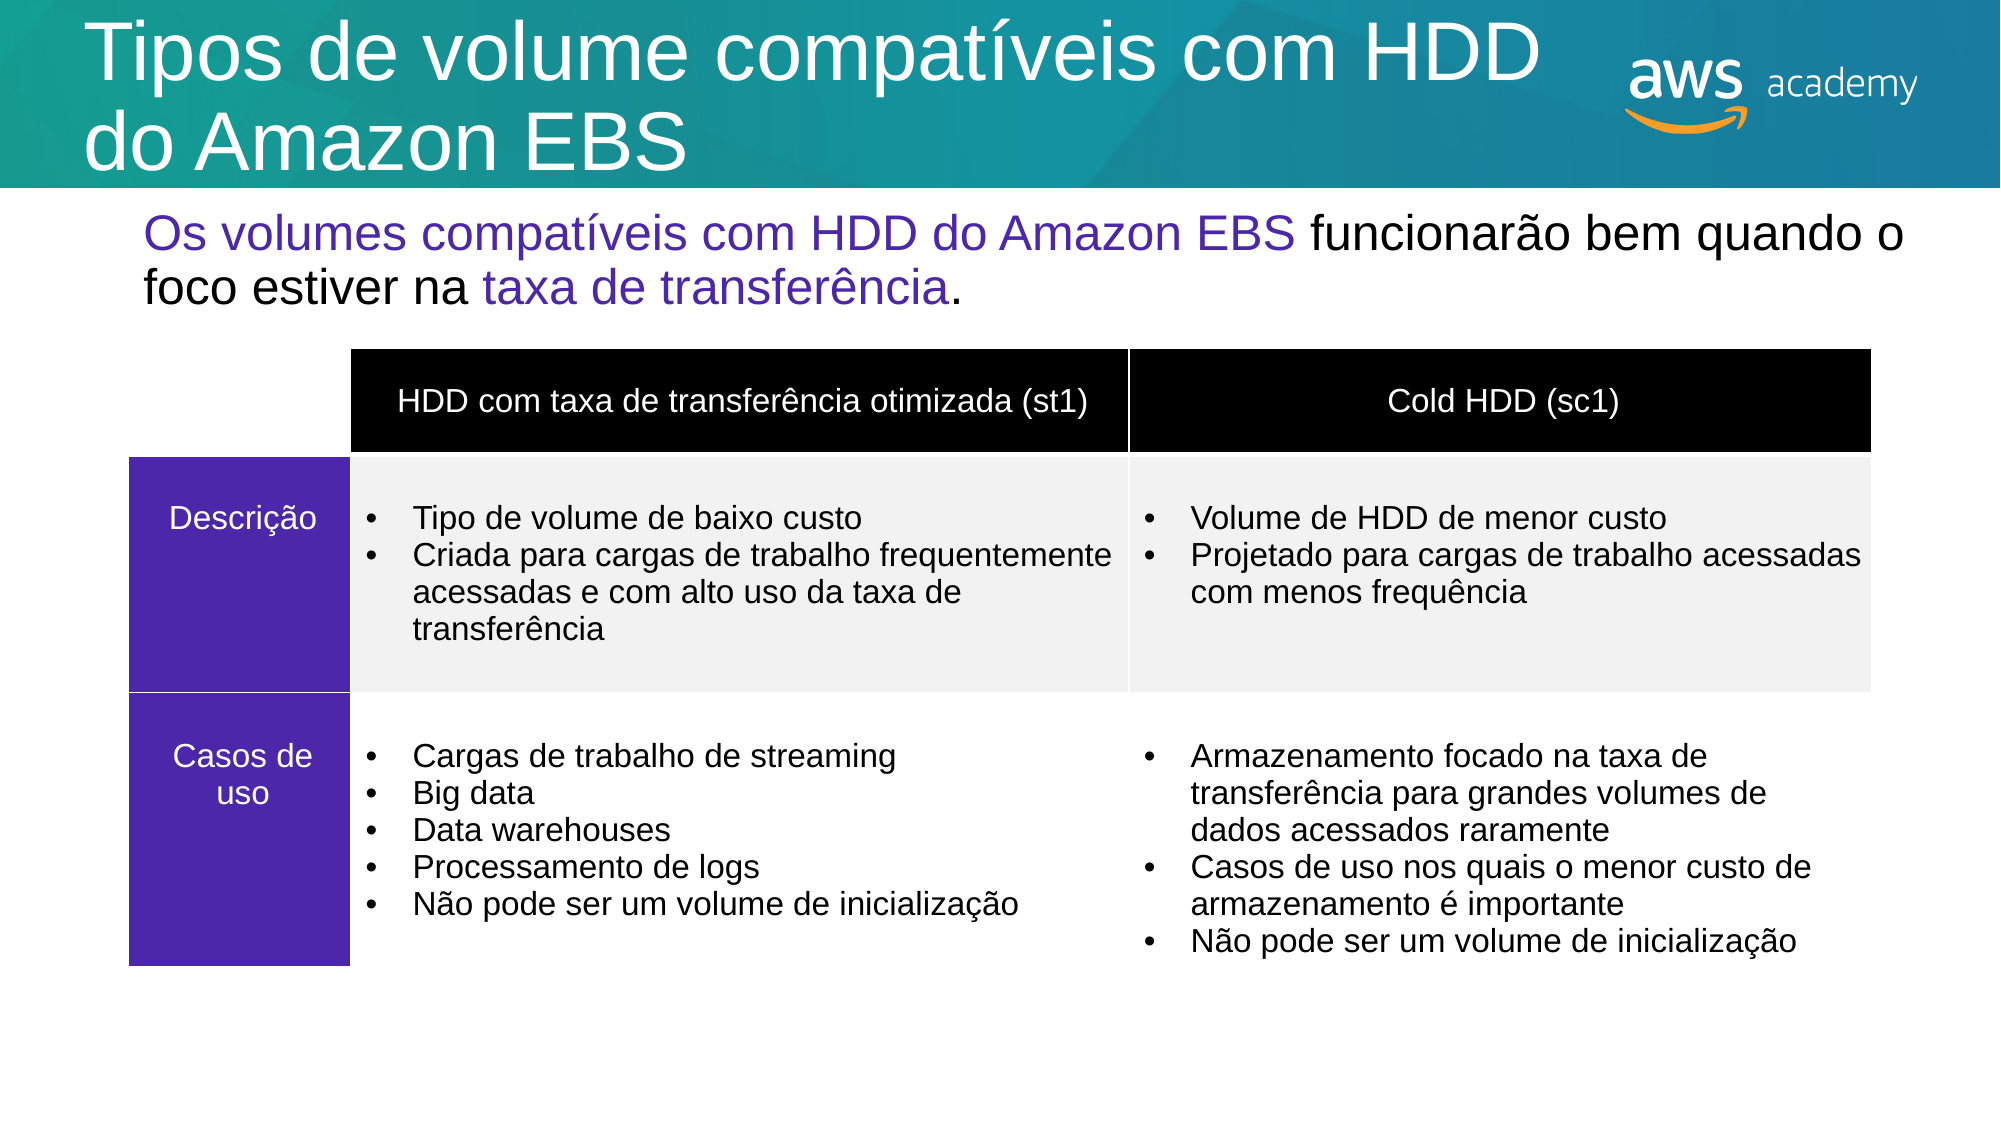

# Tipos de volume compatíveis com HDD do Amazon EBS
Os volumes compatíveis com HDD do Amazon EBS funcionarão bem quando o foco estiver na taxa de transferência.
|  | HDD com taxa de transferência otimizada (st1) | Cold HDD (sc1) |
| --- | --- | --- |
| Descrição | Tipo de volume de baixo custo Criada para cargas de trabalho frequentemente acessadas e com alto uso da taxa de transferência | Volume de HDD de menor custo Projetado para cargas de trabalho acessadas com menos frequência |
| Casos de uso | Cargas de trabalho de streaming Big data Data warehouses Processamento de logs Não pode ser um volume de inicialização | Armazenamento focado na taxa de transferência para grandes volumes de dados acessados raramente Casos de uso nos quais o menor custo de armazenamento é importante Não pode ser um volume de inicialização |